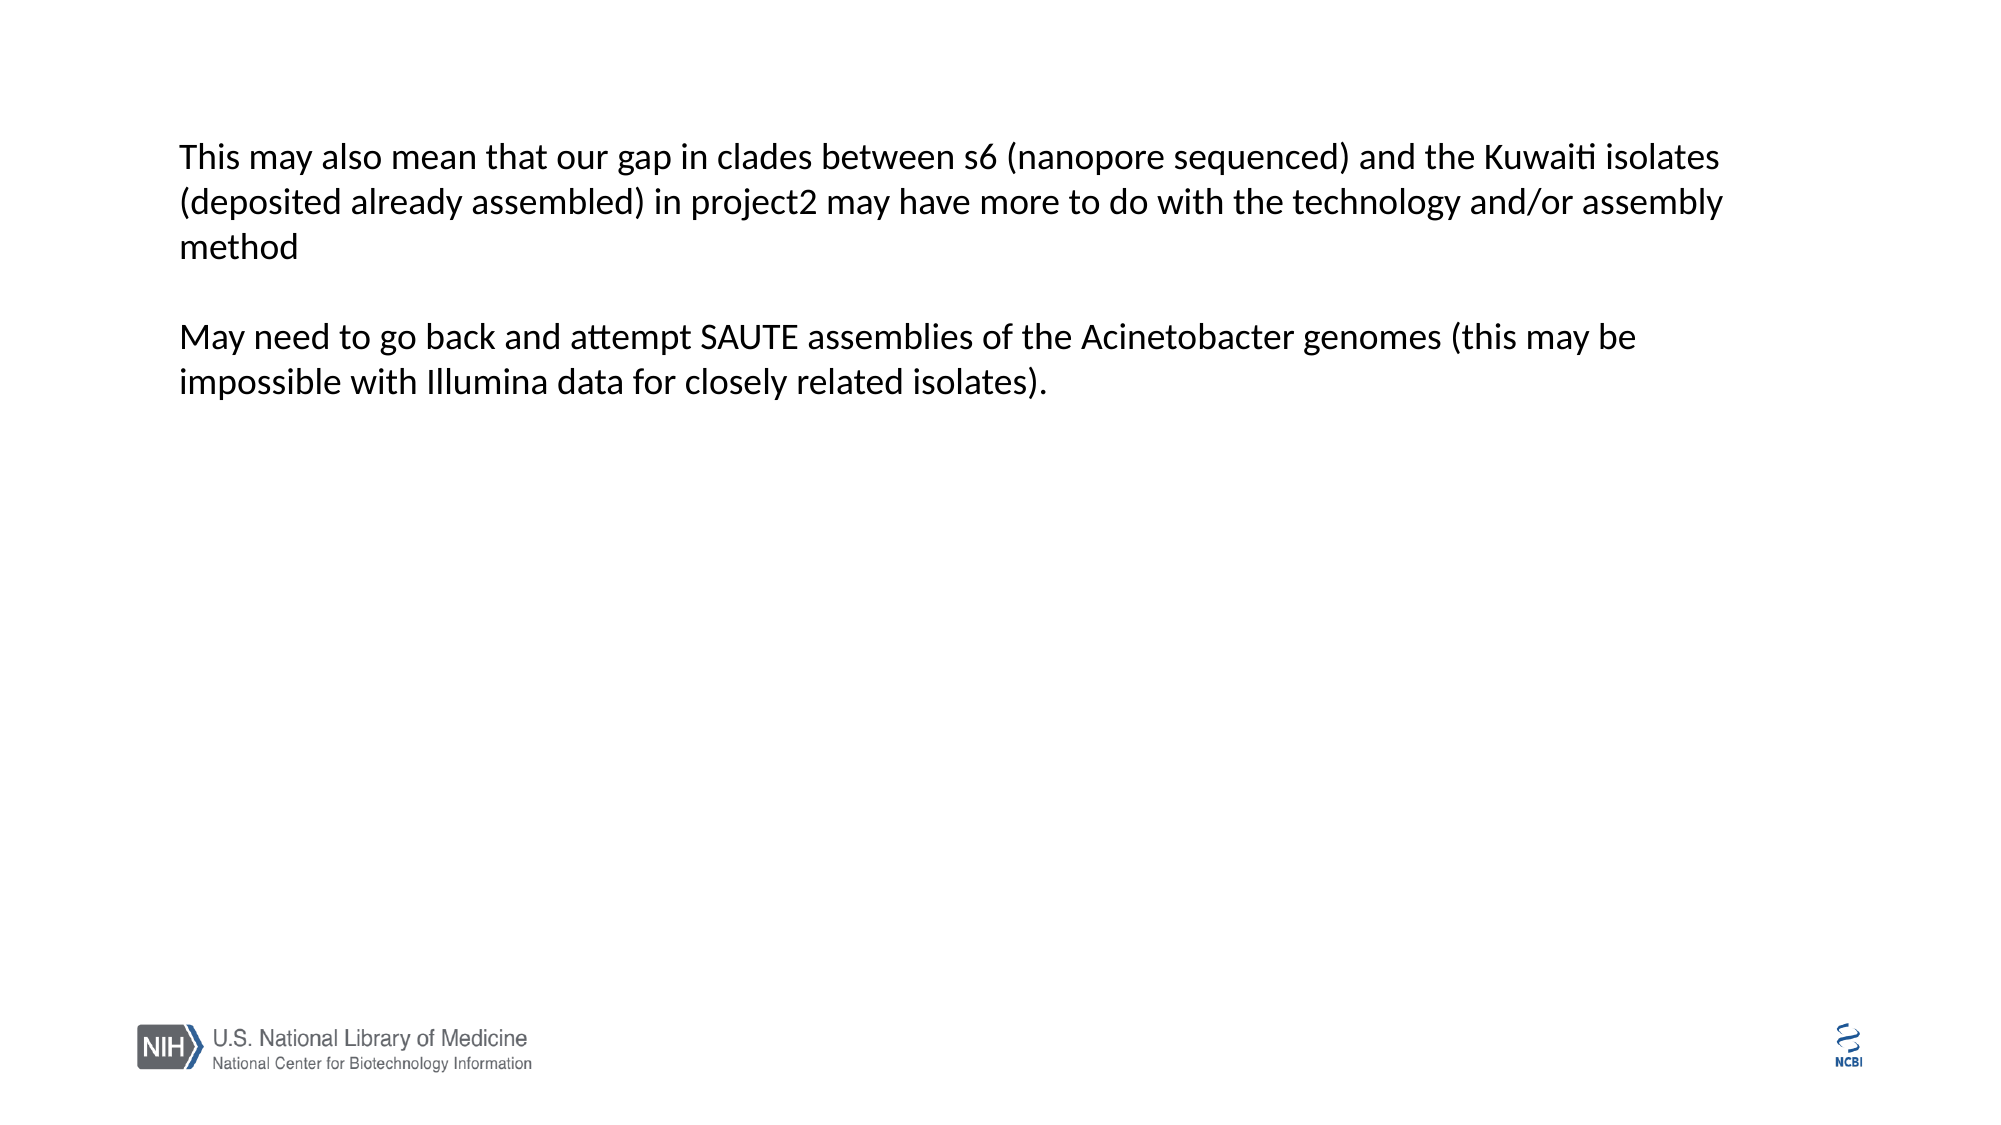

This may also mean that our gap in clades between s6 (nanopore sequenced) and the Kuwaiti isolates
(deposited already assembled) in project2 may have more to do with the technology and/or assembly method

May need to go back and attempt SAUTE assemblies of the Acinetobacter genomes (this may be
impossible with Illumina data for closely related isolates).